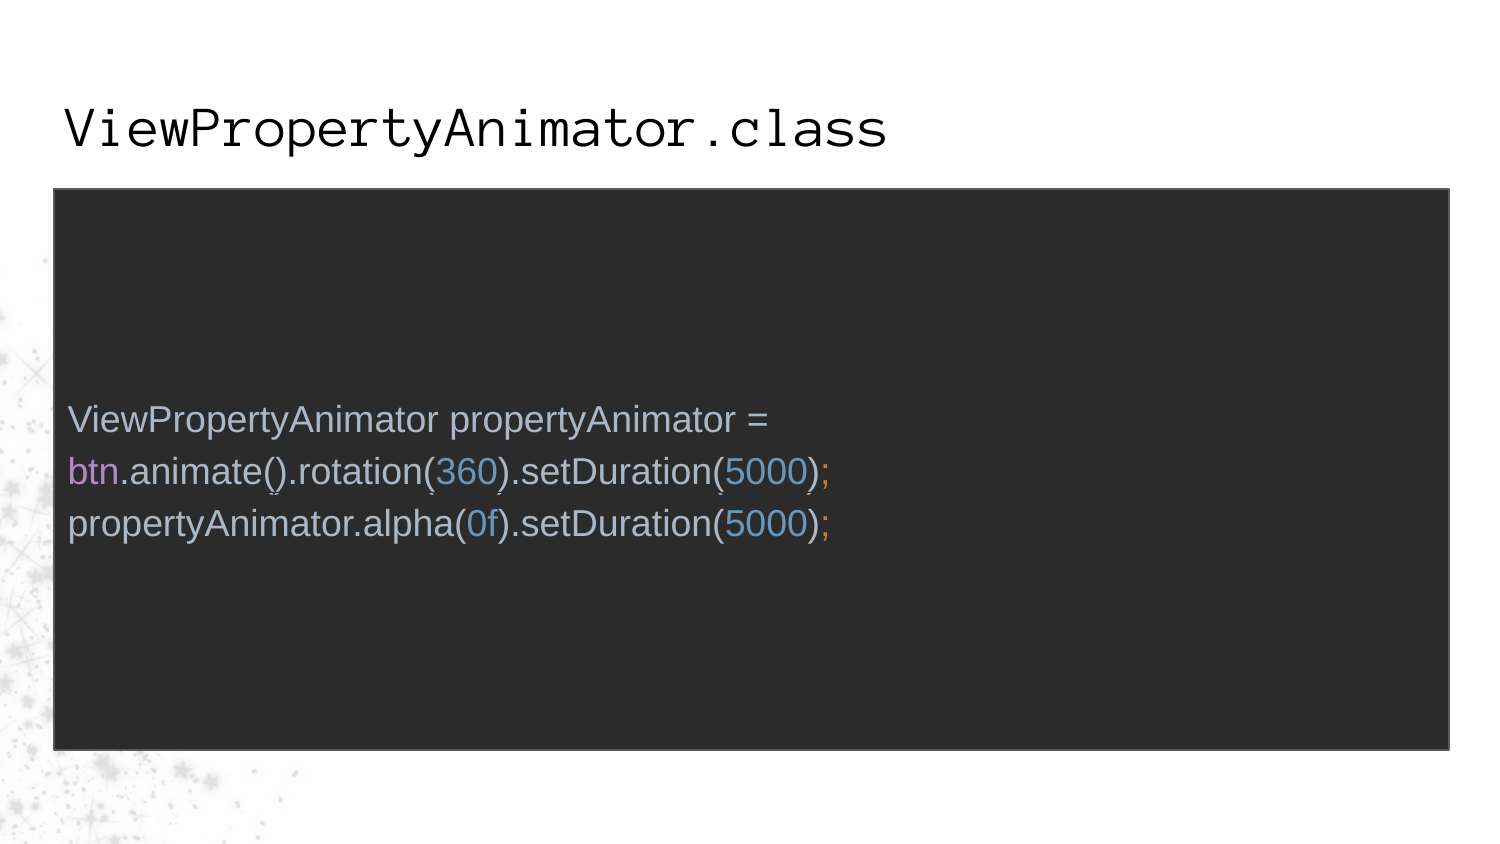

# ViewPropertyAnimator.class

btn.animate().rotation(360).setDuration(5000);

ViewPropertyAnimator propertyAnimator = btn.animate().rotation(360).setDuration(5000);
propertyAnimator.alpha(0f).setDuration(5000);